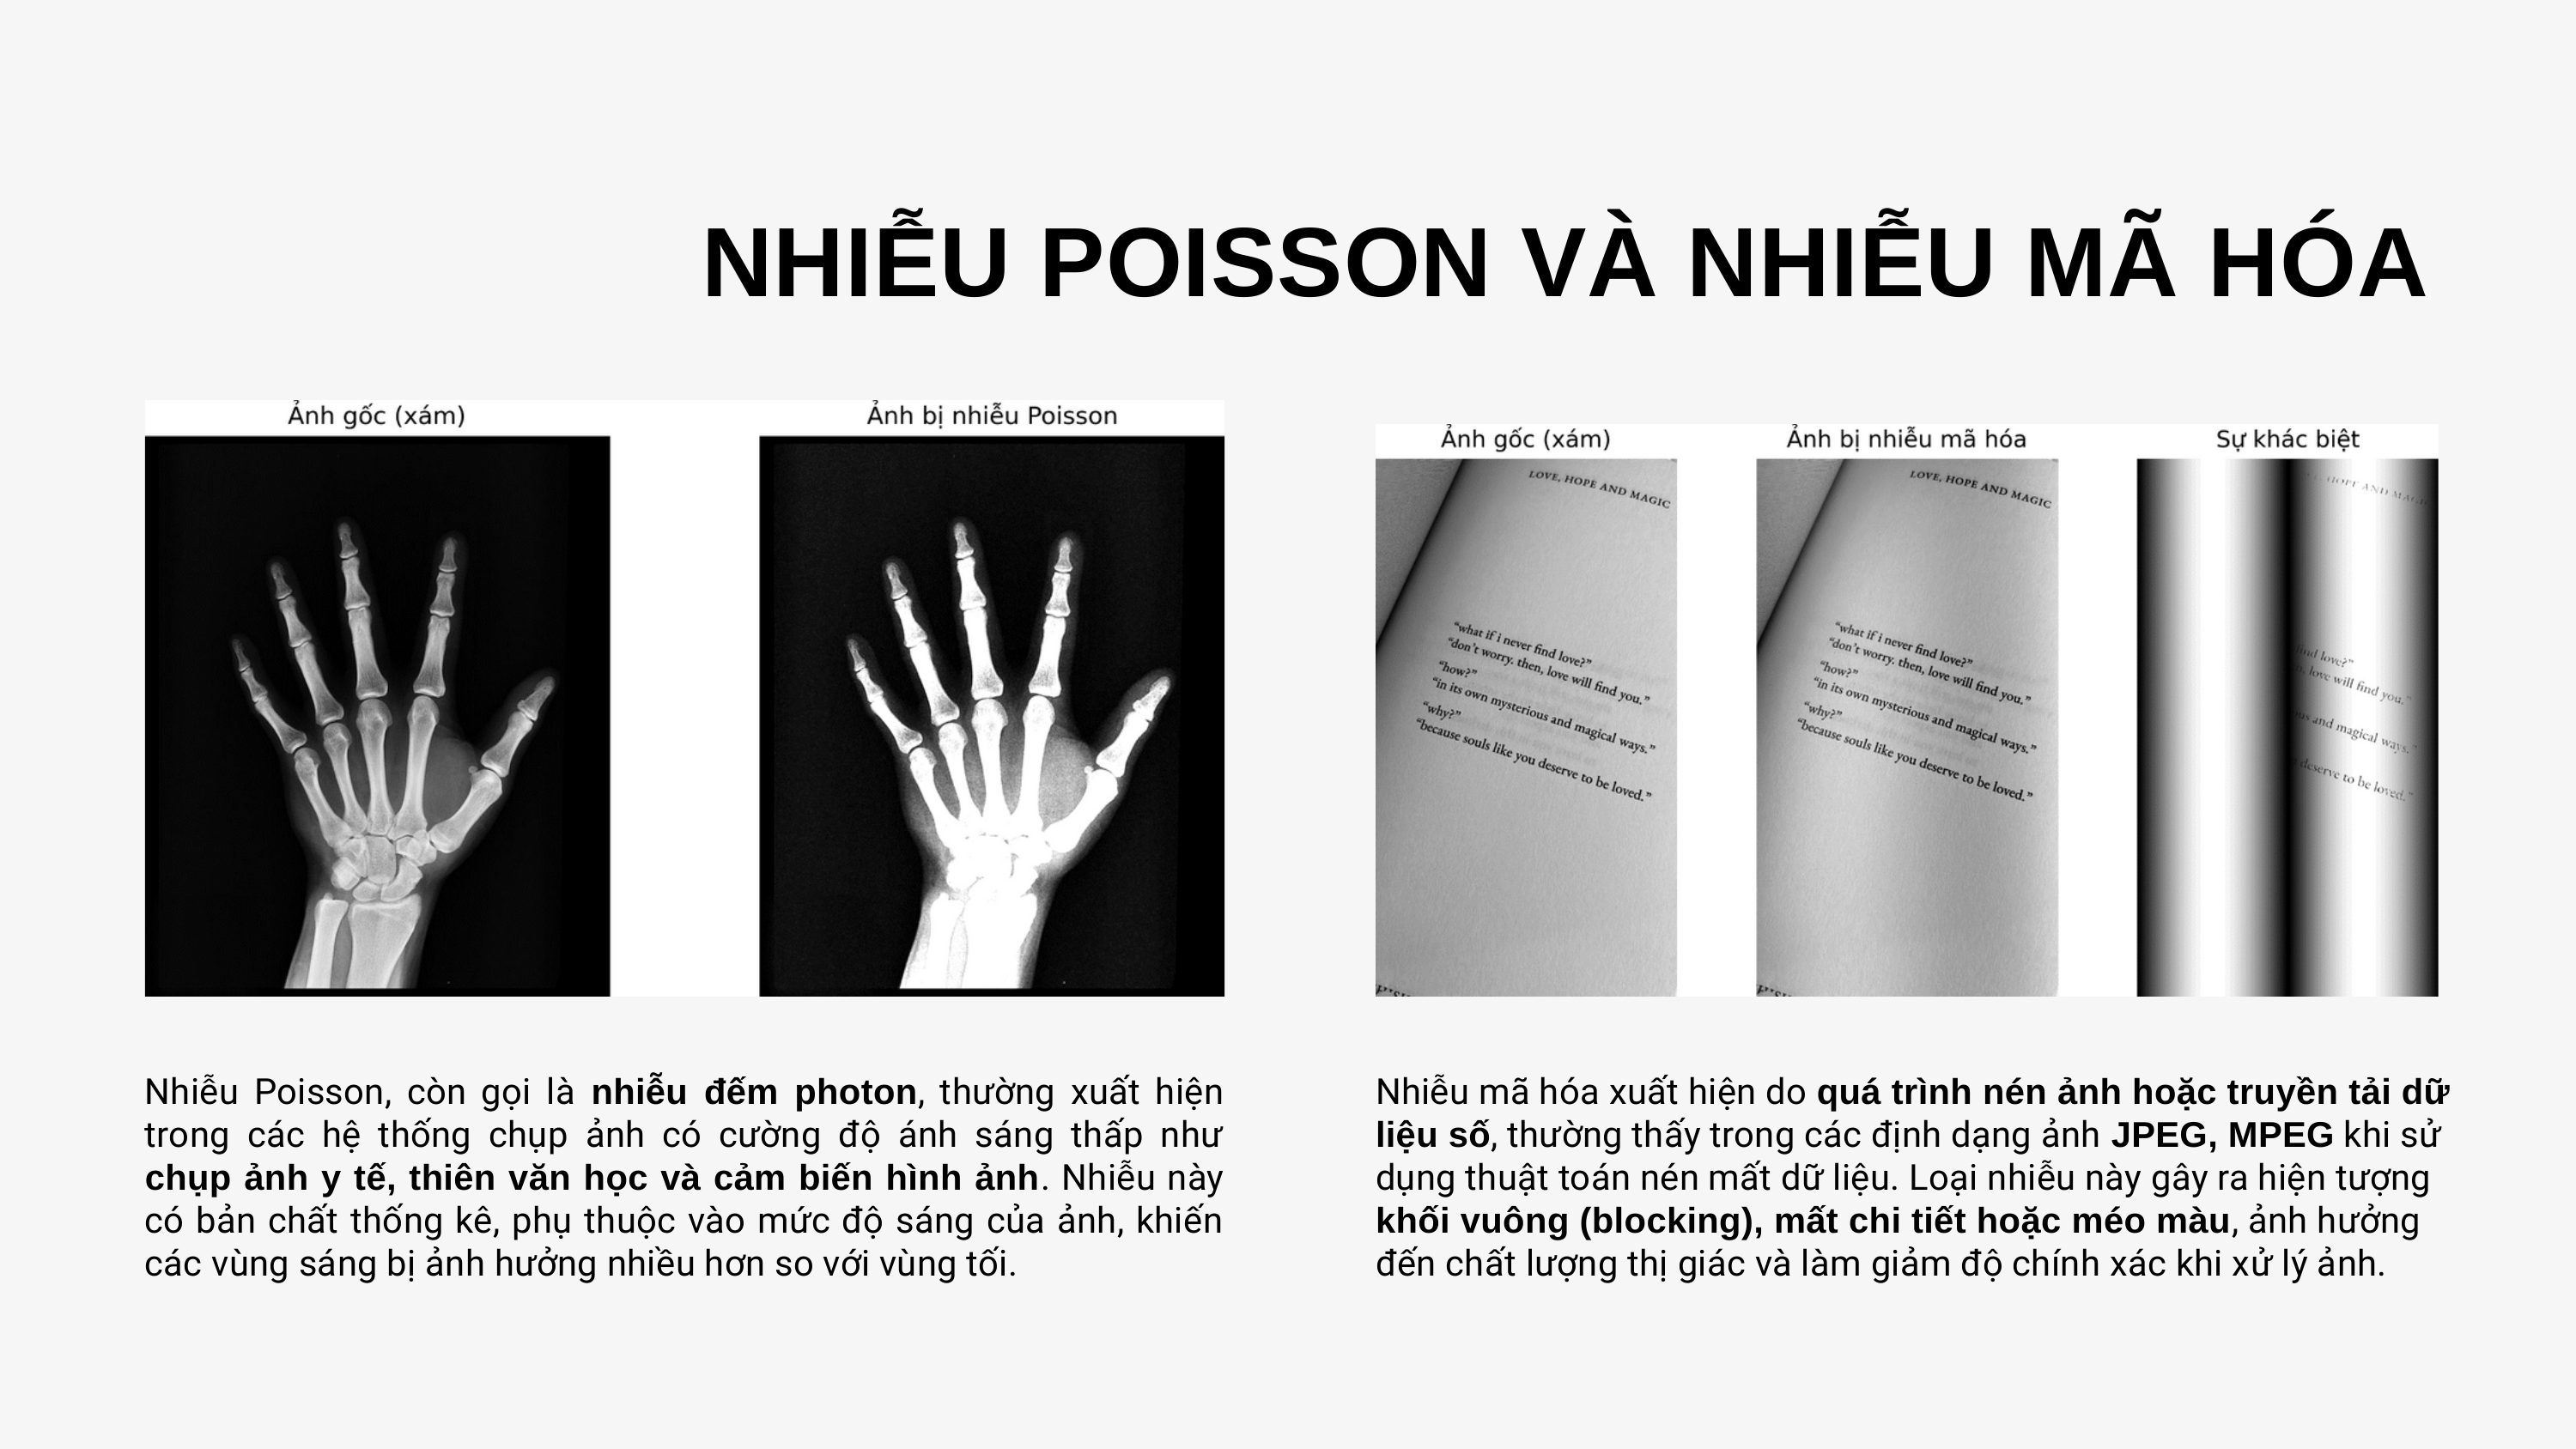

NHIỄU POISSON VÀ NHIỄU MÃ HÓA

Nhiễu Poisson, còn gọi là nhiễu đếm photon, thường xuất hiện trong các hệ thống chụp ảnh có cường độ ánh sáng thấp như chụp ảnh y tế, thiên văn học và cảm biến hình ảnh. Nhiễu này có bản chất thống kê, phụ thuộc vào mức độ sáng của ảnh, khiến các vùng sáng bị ảnh hưởng nhiều hơn so với vùng tối.

Nhiễu mã hóa xuất hiện do quá trình nén ảnh hoặc truyền tải dữ liệu số, thường thấy trong các định dạng ảnh JPEG, MPEG khi sử dụng thuật toán nén mất dữ liệu. Loại nhiễu này gây ra hiện tượng khối vuông (blocking), mất chi tiết hoặc méo màu, ảnh hưởng đến chất lượng thị giác và làm giảm độ chính xác khi xử lý ảnh.